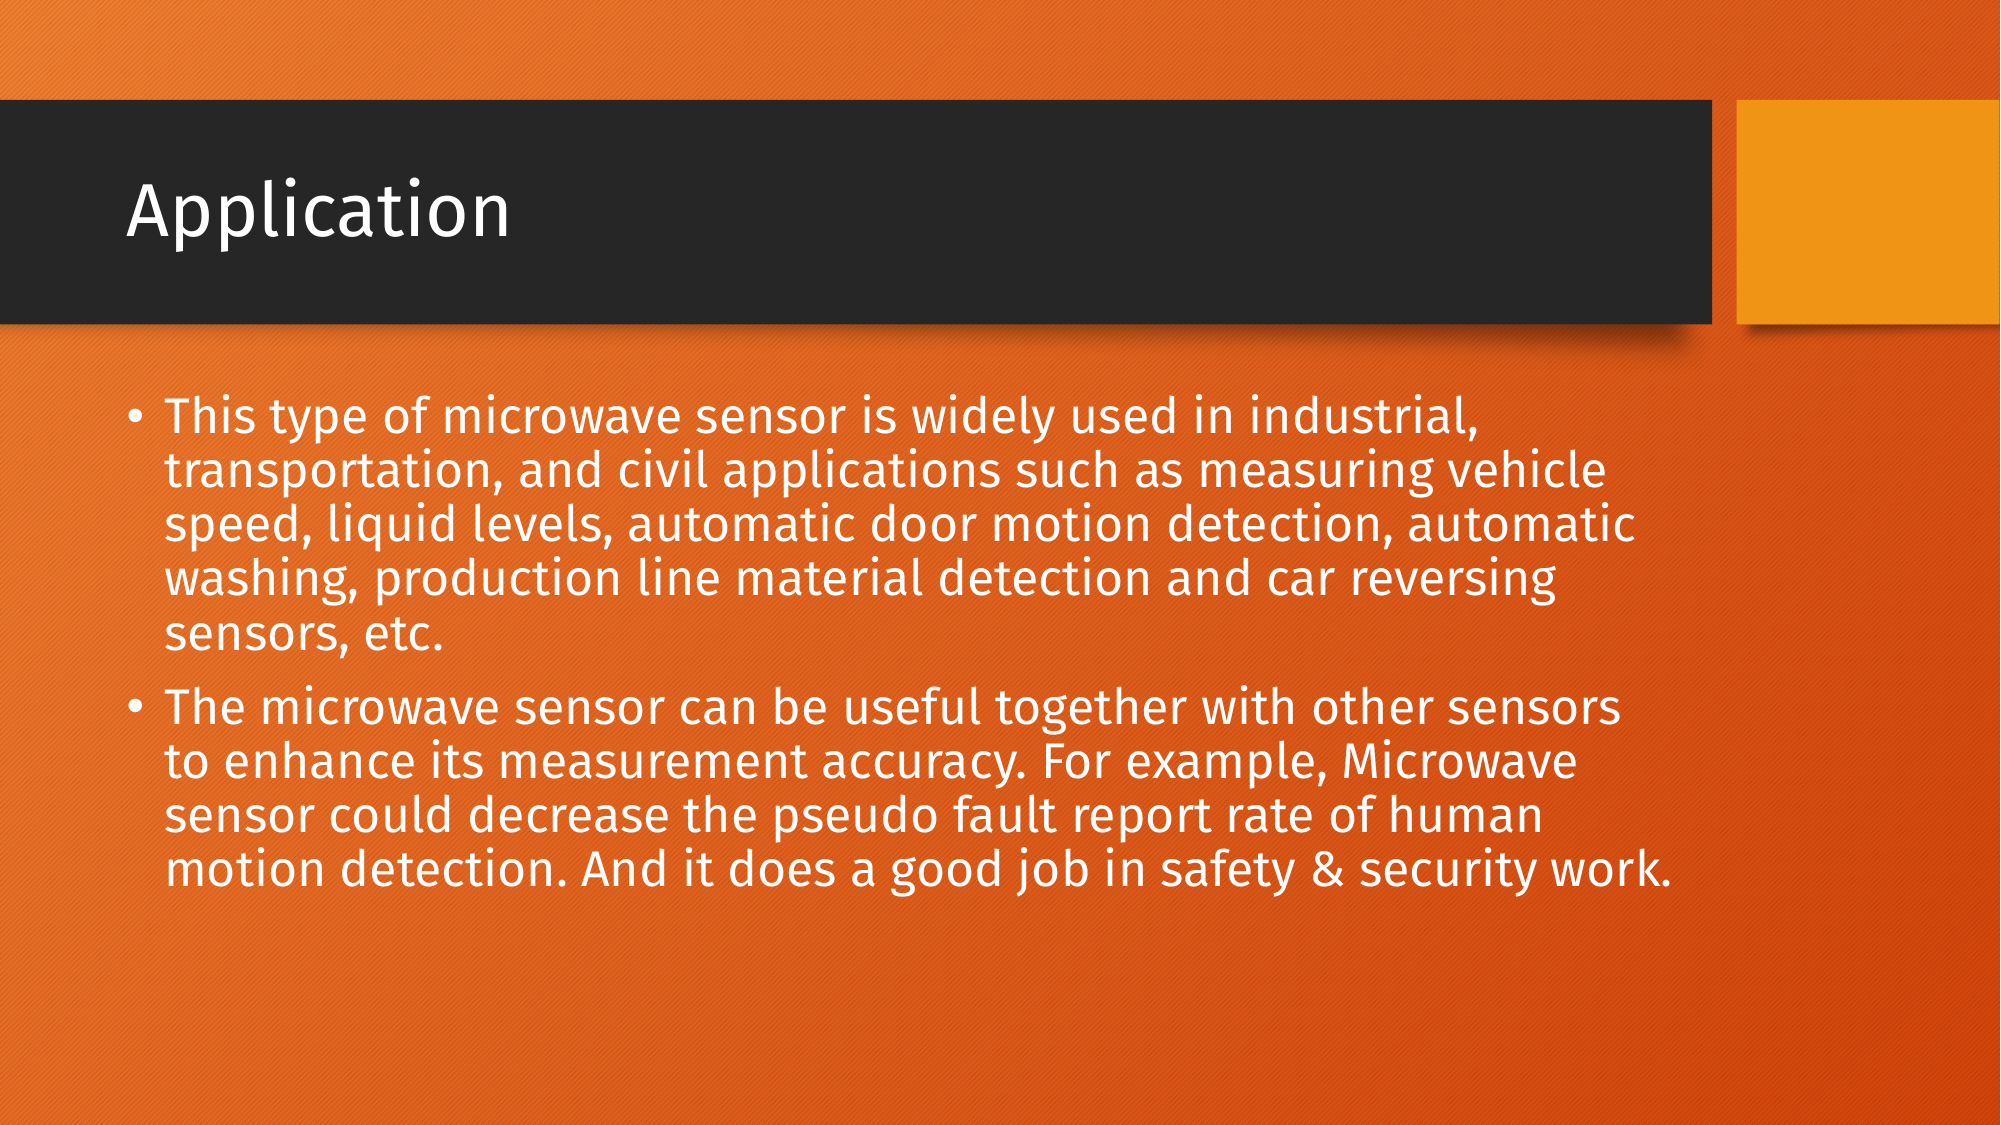

# Application
This type of microwave sensor is widely used in industrial, transportation, and civil applications such as measuring vehicle speed, liquid levels, automatic door motion detection, automatic washing, production line material detection and car reversing sensors, etc.
The microwave sensor can be useful together with other sensors to enhance its measurement accuracy. For example, Microwave sensor could decrease the pseudo fault report rate of human motion detection. And it does a good job in safety & security work.